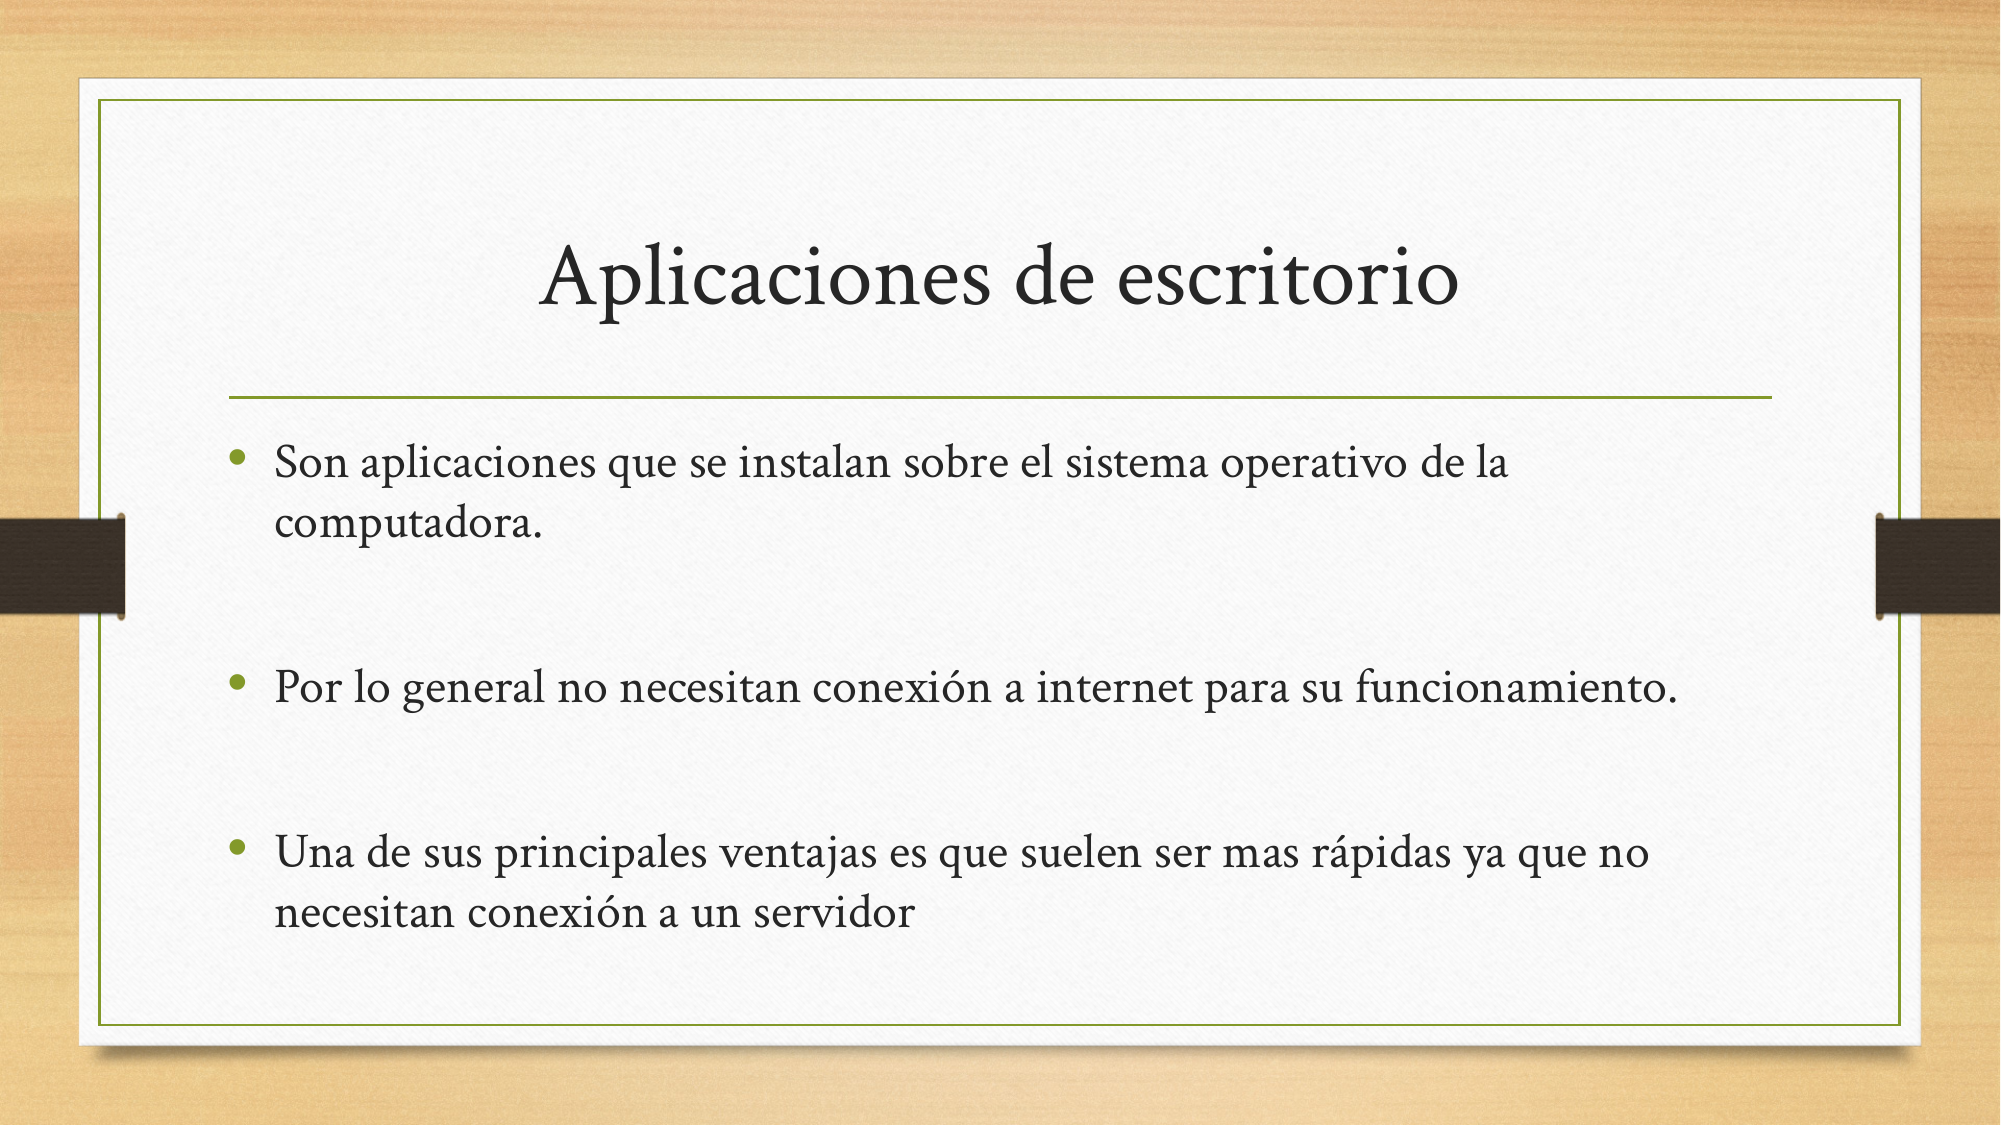

# Aplicaciones de escritorio
Son aplicaciones que se instalan sobre el sistema operativo de la computadora.

Por lo general no necesitan conexión a internet para su funcionamiento.

Una de sus principales ventajas es que suelen ser mas rápidas ya que no necesitan conexión a un servidor